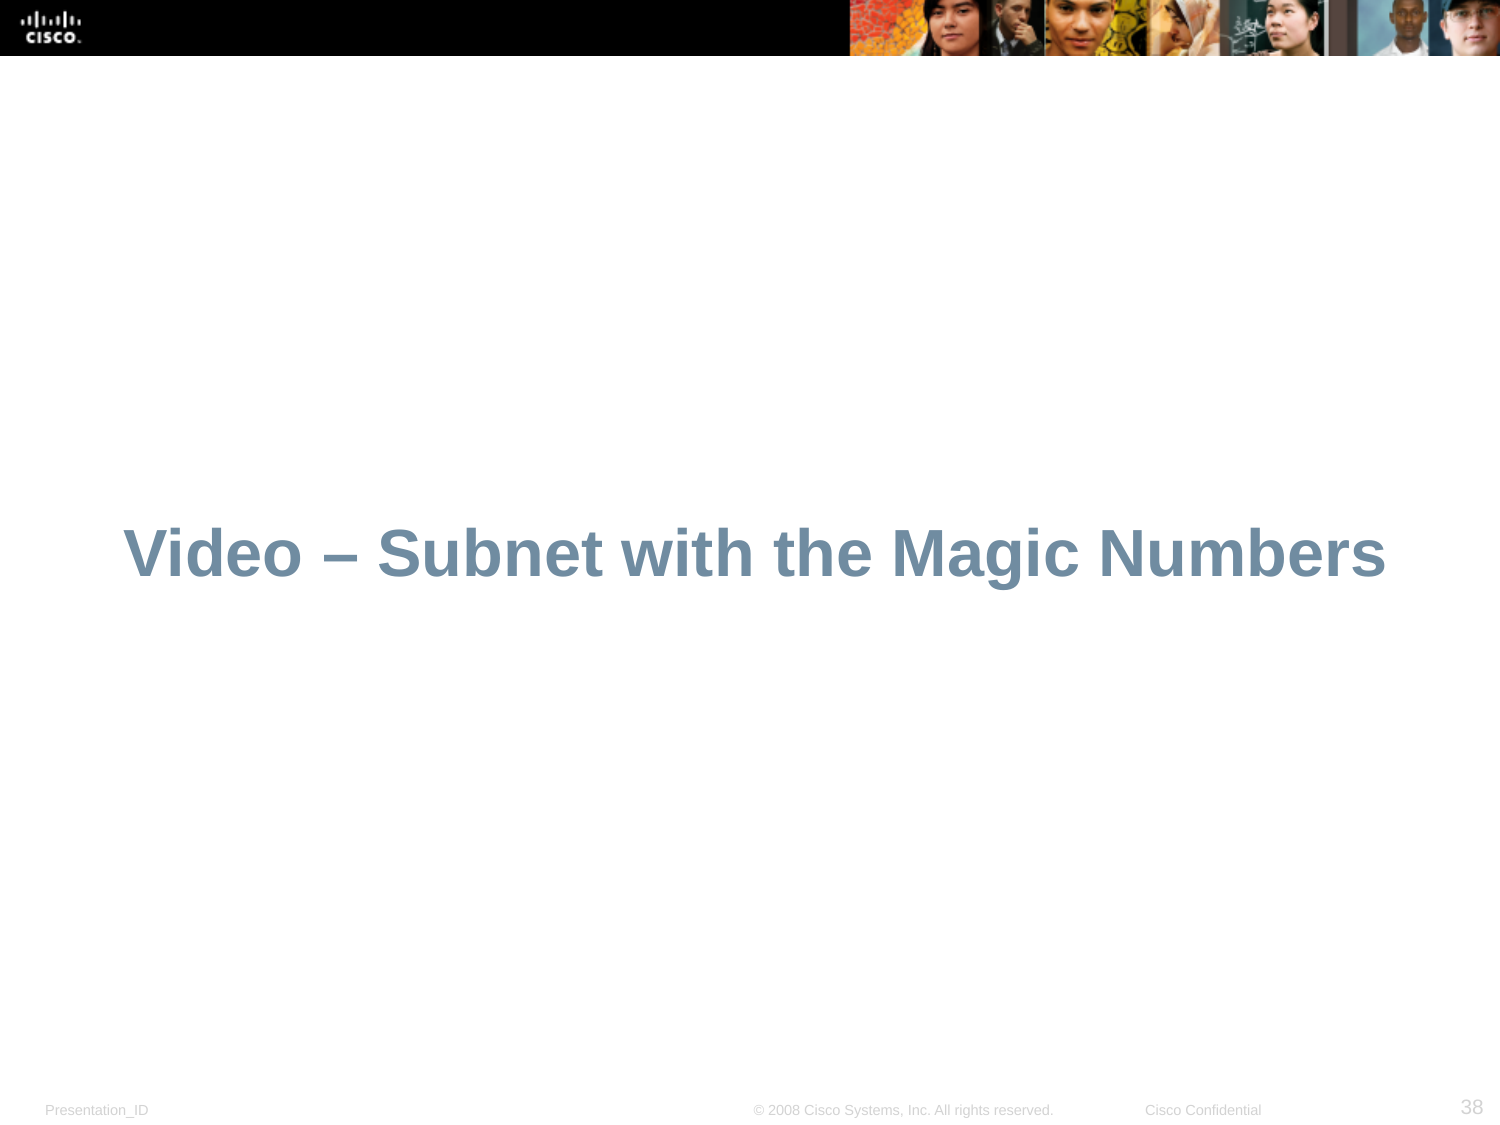

# Video – Subnet with the Magic Numbers